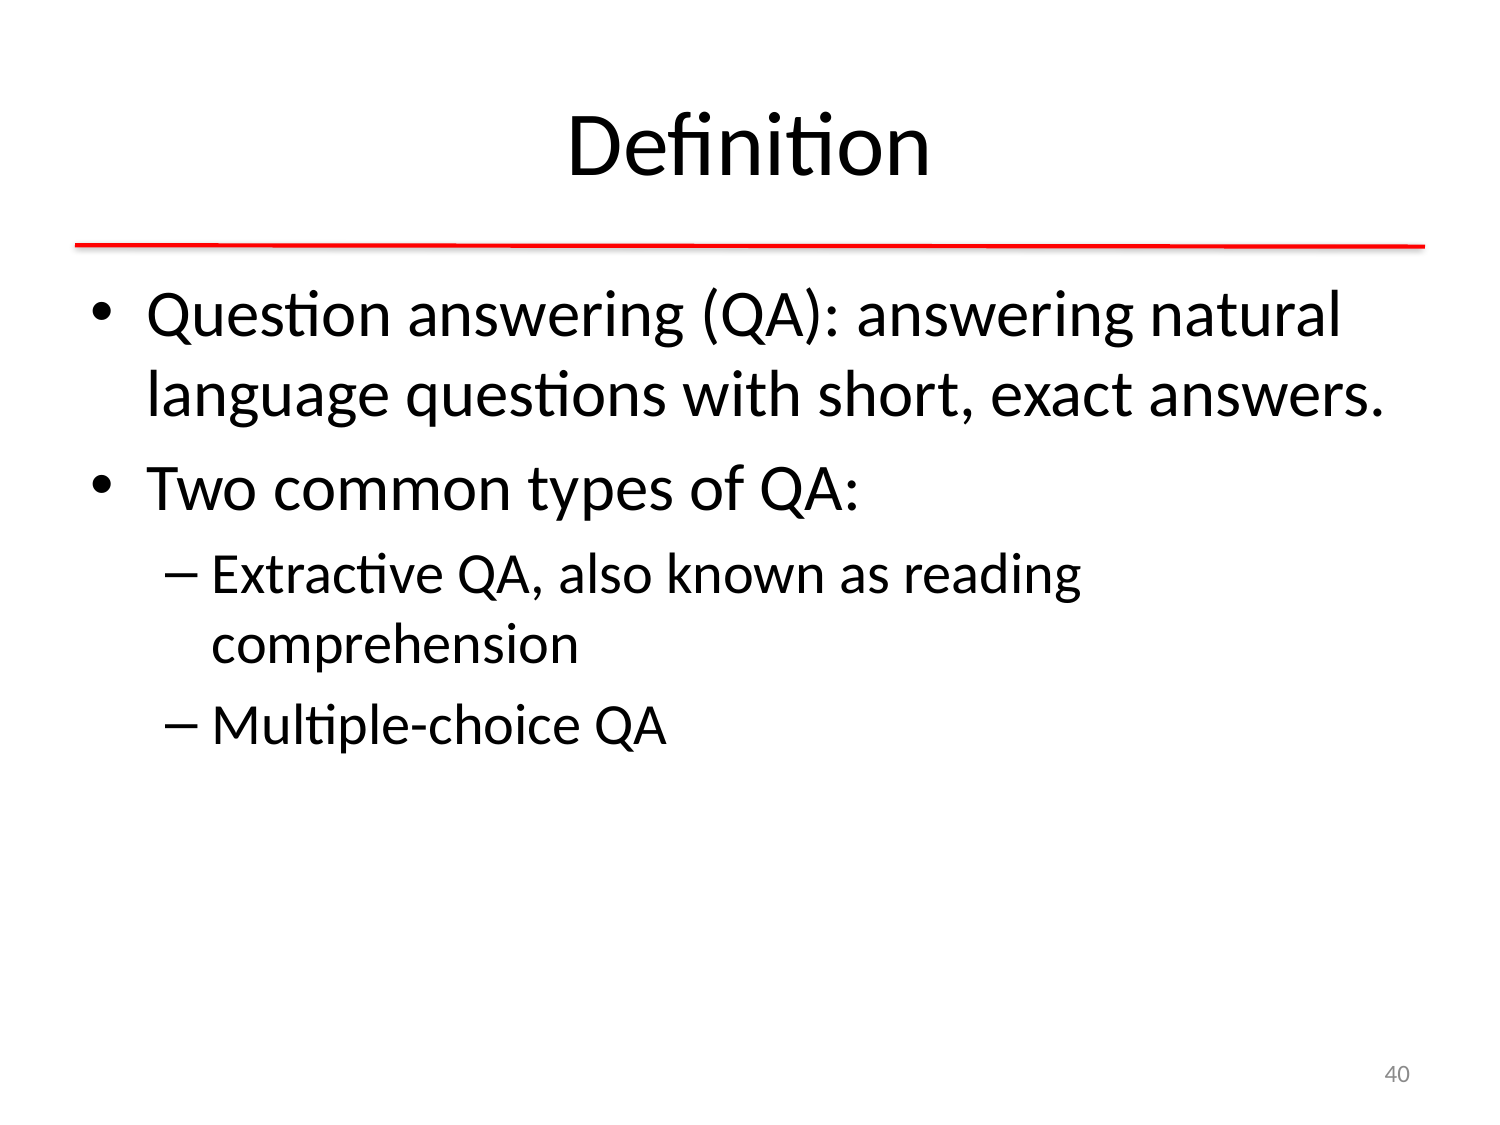

# Definition
Question answering (QA): answering natural language questions with short, exact answers.
Two common types of QA:
Extractive QA, also known as reading comprehension
Multiple-choice QA
40